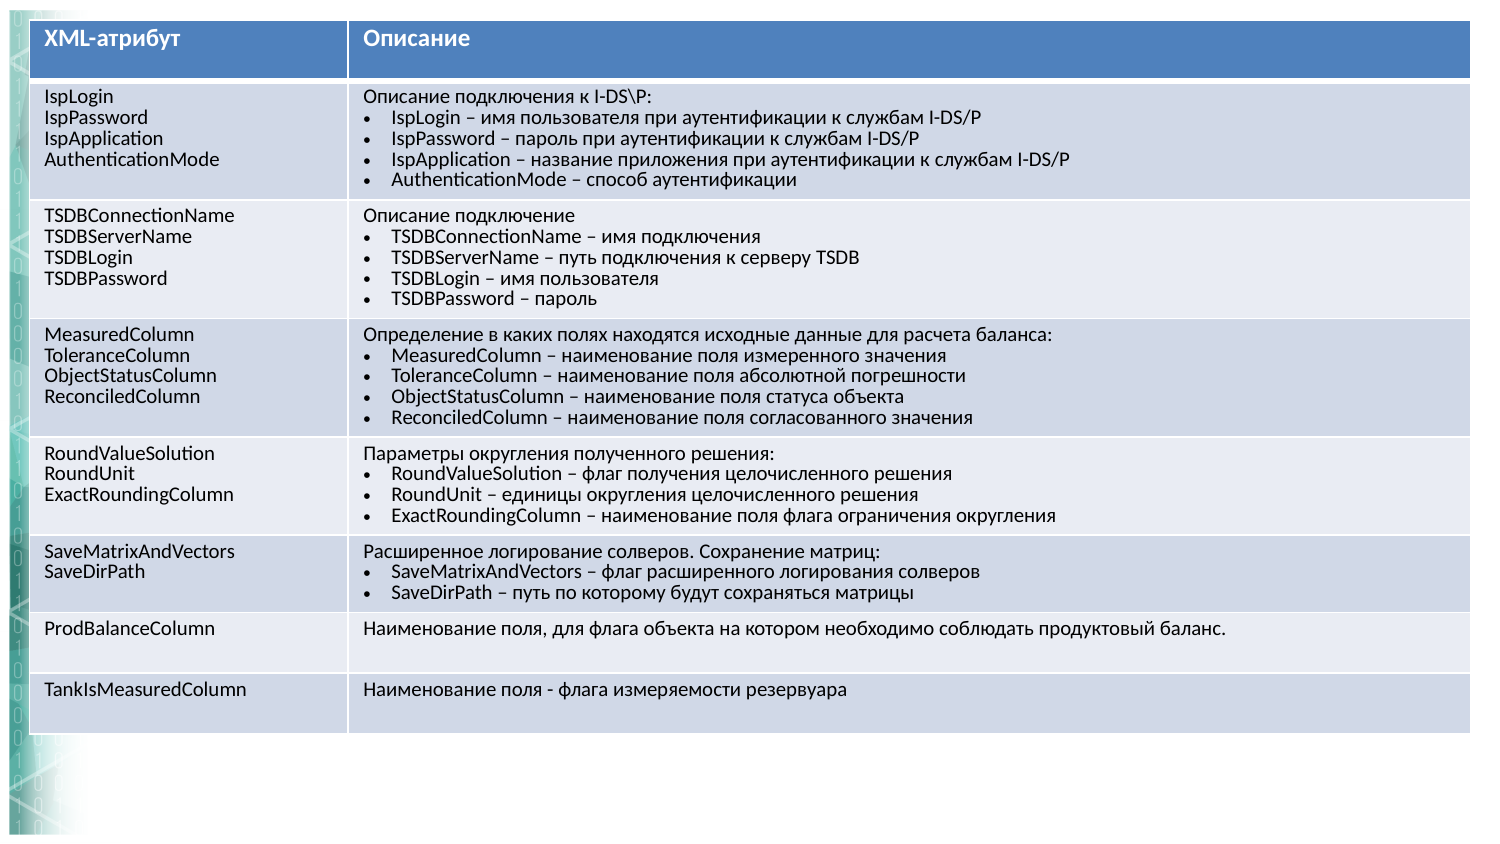

| XML-атрибут | Описание |
| --- | --- |
| IspLogin IspPassword IspApplication AuthenticationMode | Описание подключения к I-DS\P: IspLogin – имя пользователя при аутентификации к службам I-DS/P IspPassword – пароль при аутентификации к службам I-DS/P IspApplication – название приложения при аутентификации к службам I-DS/P AuthenticationMode – способ аутентификации |
| TSDBConnectionName TSDBServerName TSDBLogin TSDBPassword | Описание подключение TSDBConnectionName – имя подключения TSDBServerName – путь подключения к серверу TSDB TSDBLogin – имя пользователя TSDBPassword – пароль |
| MeasuredColumn ToleranceColumn ObjectStatusColumn ReconciledColumn | Определение в каких полях находятся исходные данные для расчета баланса: MeasuredColumn – наименование поля измеренного значения ToleranceColumn – наименование поля абсолютной погрешности ObjectStatusColumn – наименование поля статуса объекта ReconciledColumn – наименование поля согласованного значения |
| RoundValueSolution RoundUnit ExactRoundingColumn | Параметры округления полученного решения: RoundValueSolution – флаг получения целочисленного решения RoundUnit – единицы округления целочисленного решения ExactRoundingColumn – наименование поля флага ограничения округления |
| SaveMatrixAndVectors SaveDirPath | Расширенное логирование солверов. Сохранение матриц: SaveMatrixAndVectors – флаг расширенного логирования солверов SaveDirPath – путь по которому будут сохраняться матрицы |
| ProdBalanceColumn | Наименование поля, для флага объекта на котором необходимо соблюдать продуктовый баланс. |
| TankIsMeasuredColumn | Наименование поля - флага измеряемости резервуара |